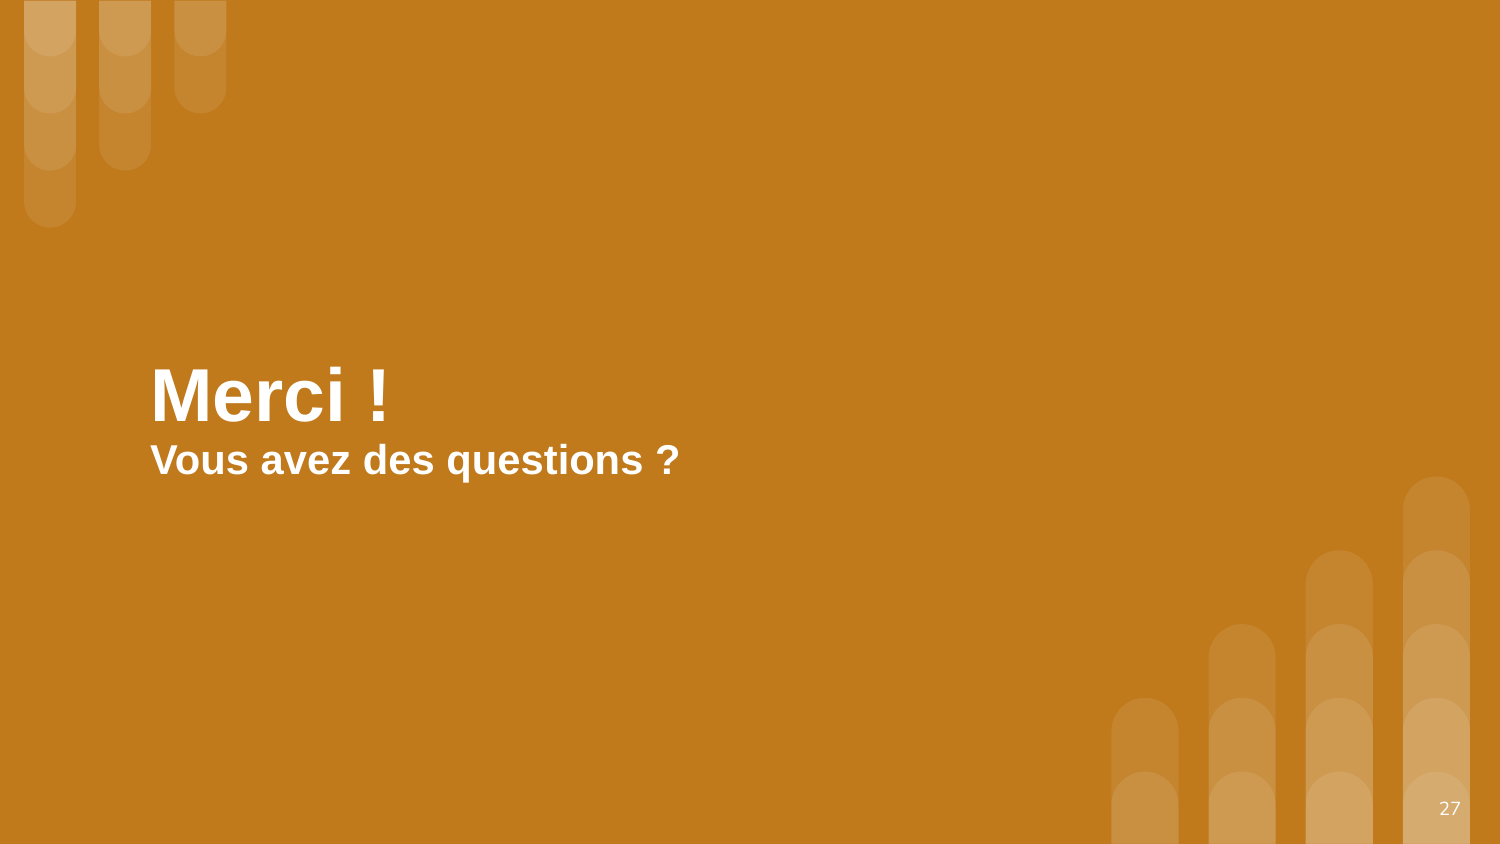

# Merci ! Vous avez des questions ?
27